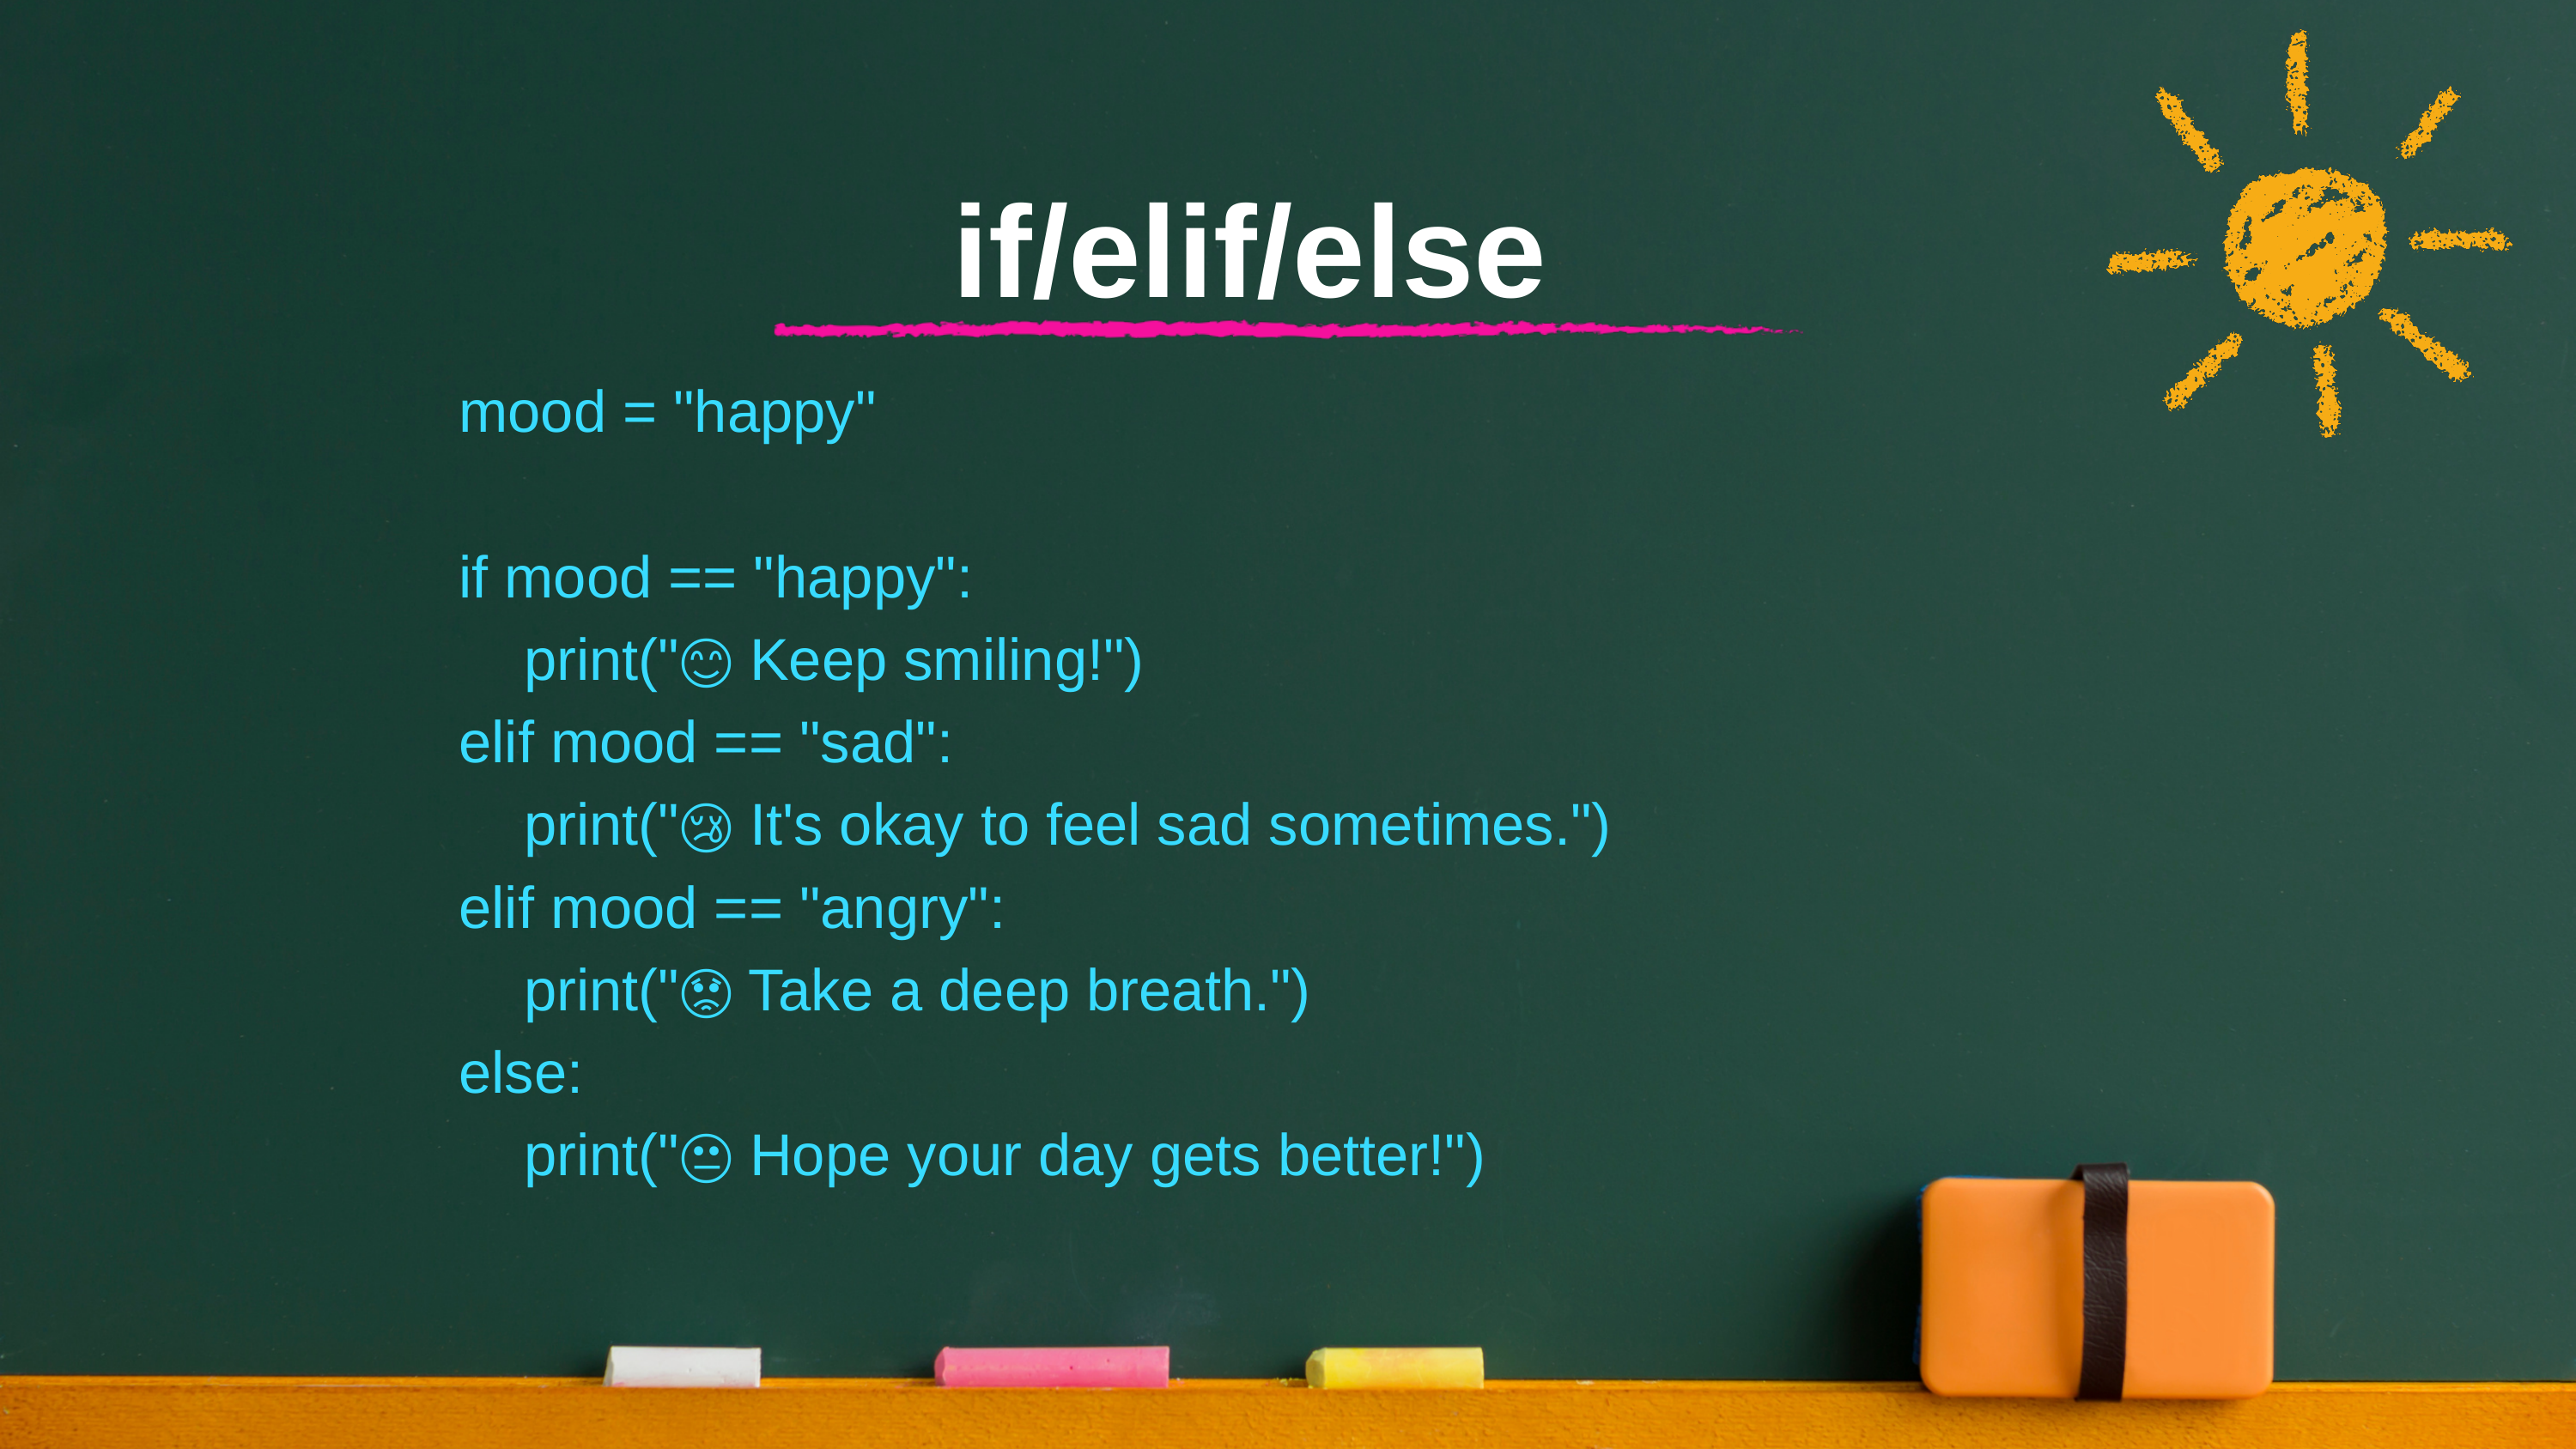

if/elif/else

mood = "happy"

if mood == "happy":
    print("😊 Keep smiling!")
elif mood == "sad":
    print("😢 It's okay to feel sad sometimes.")
elif mood == "angry":
    print("😡 Take a deep breath.")
else:
    print("😐 Hope your day gets better!")